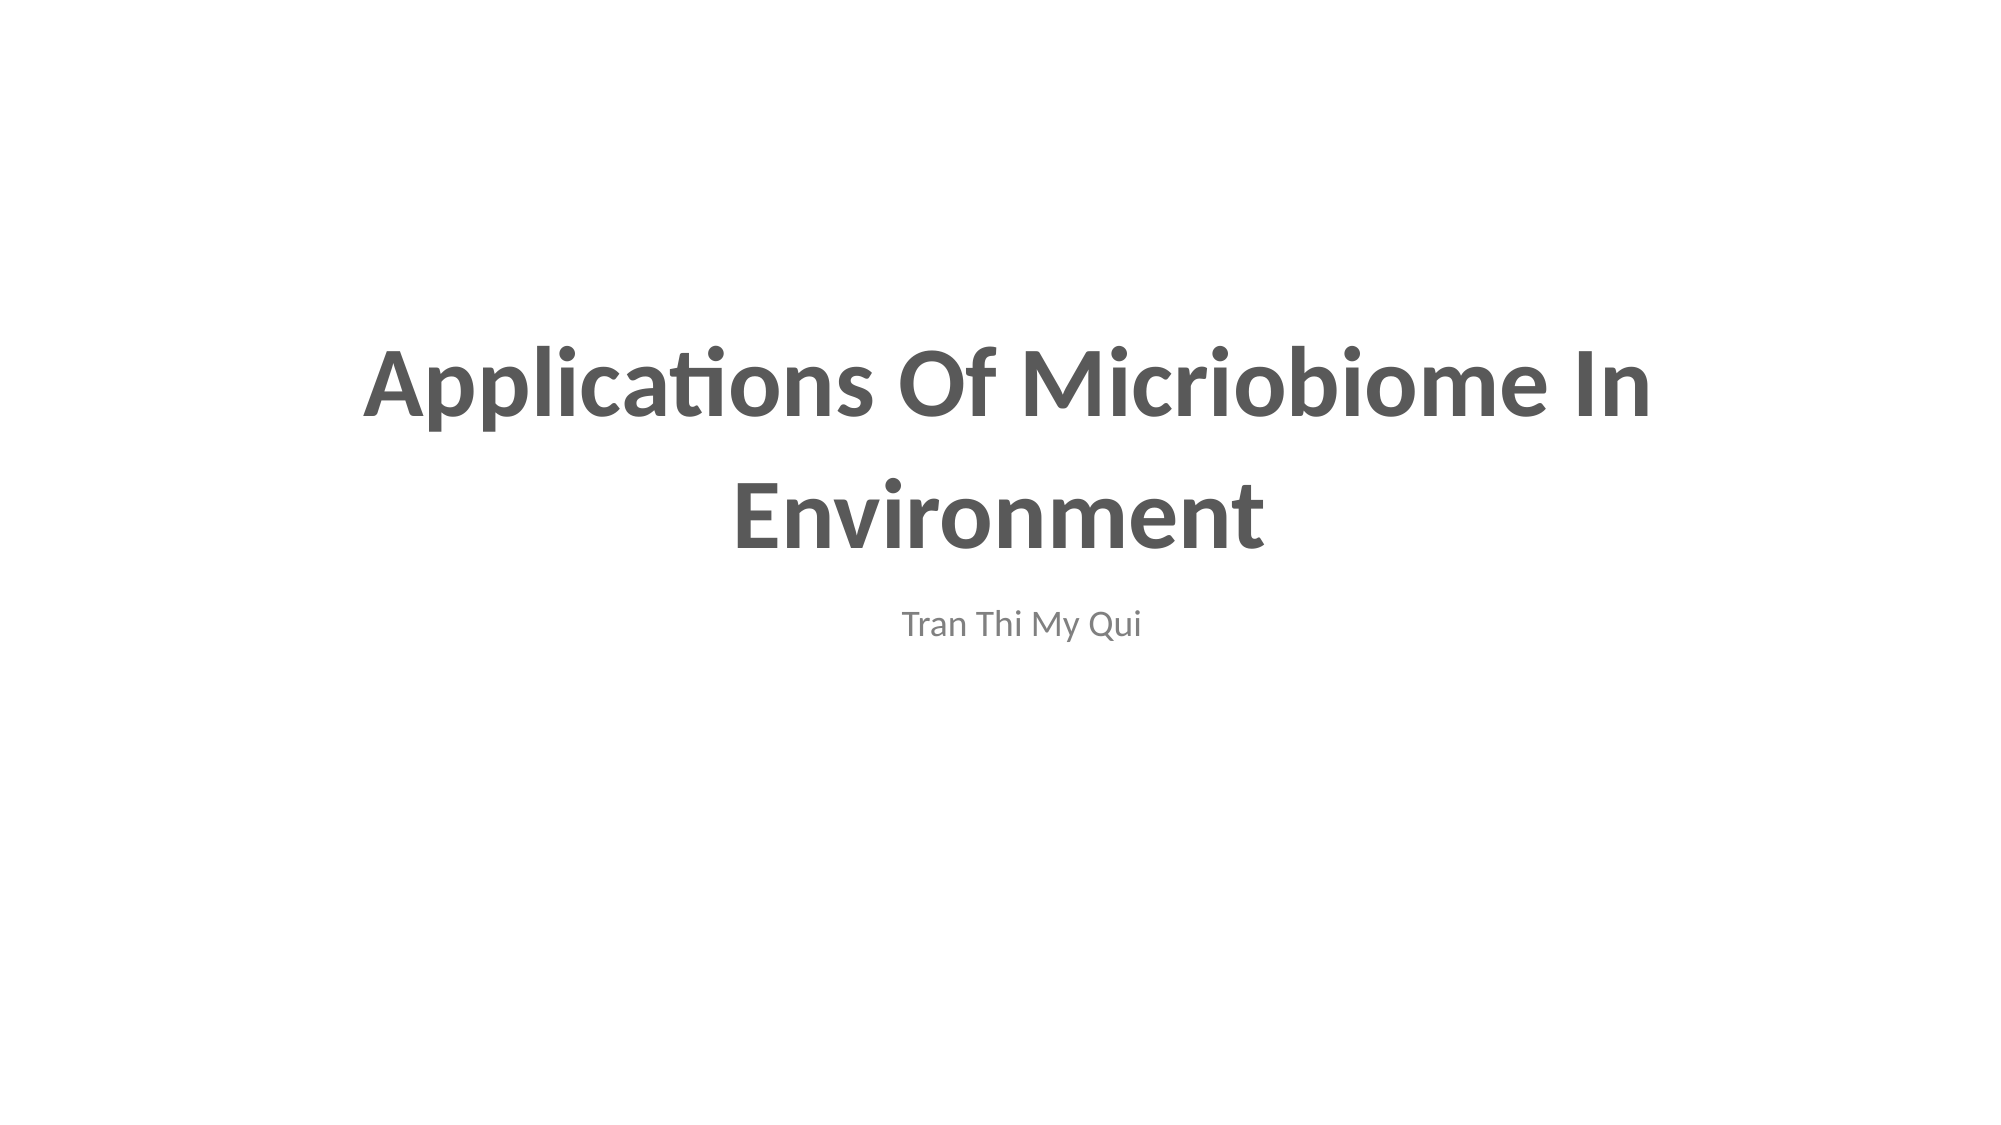

# Applications Of Micriobiome In Environment
Tran Thi My Qui

1